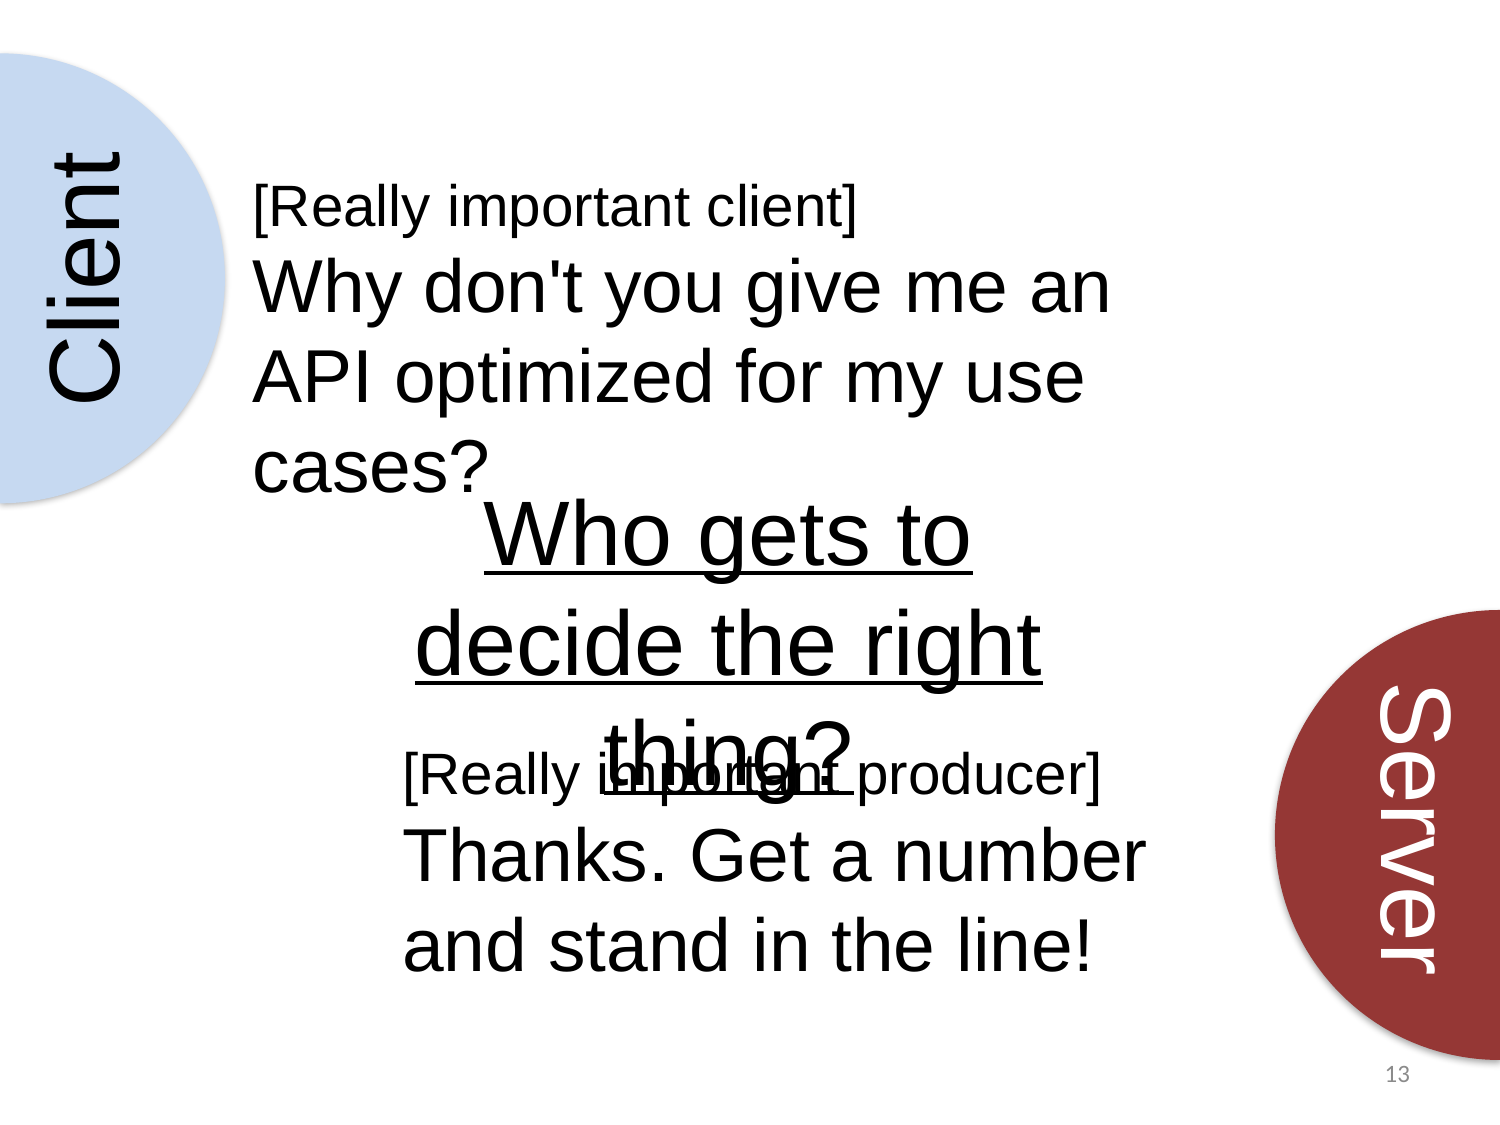

[Really important client]
Why don't you give me an API optimized for my use cases?
Client
Producers
Who gets to decide the right thing?

Server
[Really important producer]
Thanks. Get a number and stand in the line!
13